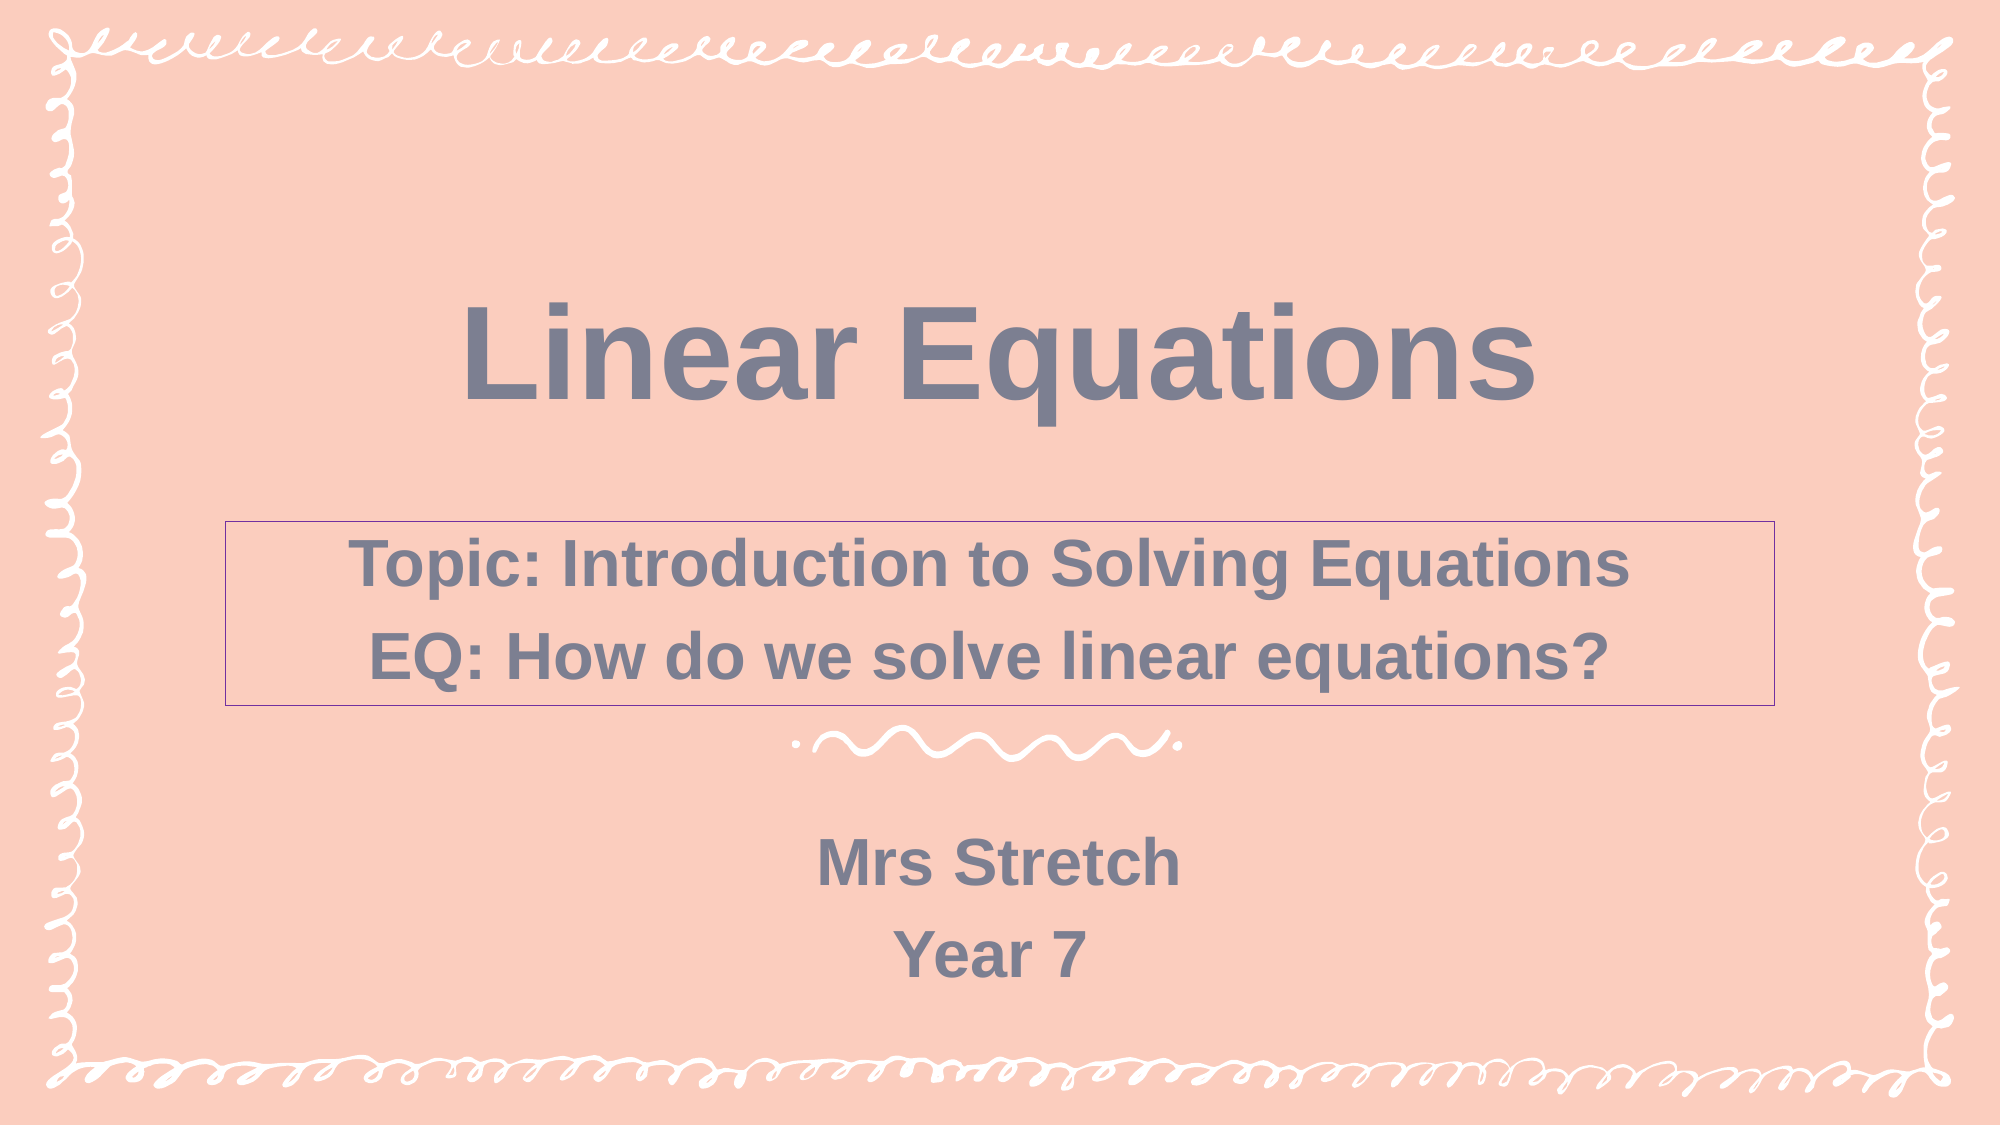

# Linear Equations
Topic: Introduction to Solving Equations
EQ: How do we solve linear equations?
Mrs Stretch
Year 7